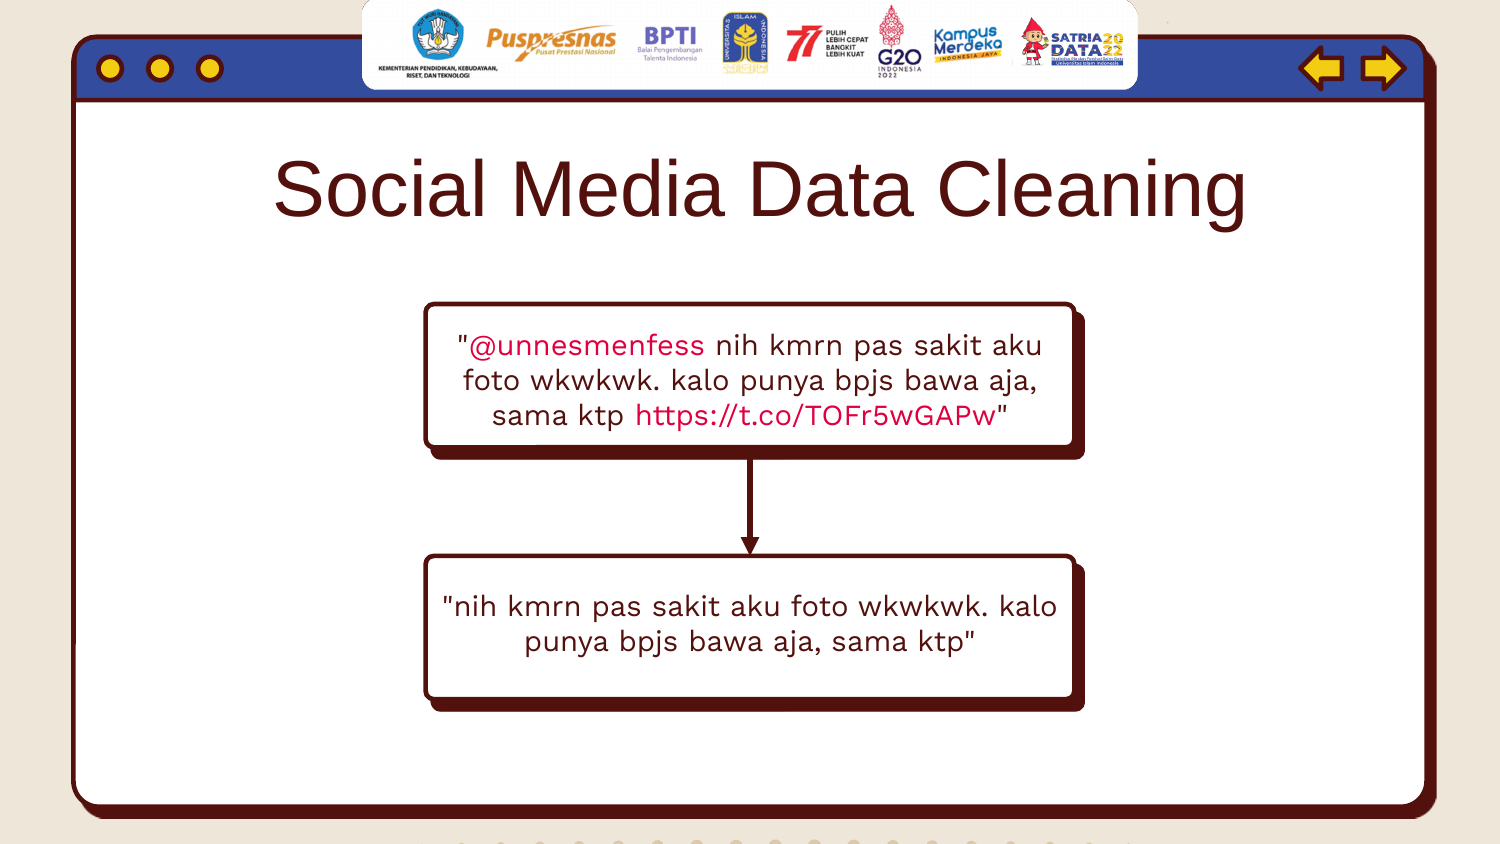

Social Media Data Cleaning

"@unnesmenfess nih kmrn pas sakit aku foto wkwkwk. kalo punya bpjs bawa aja, sama ktp https://t.co/TOFr5wGAPw"

"nih kmrn pas sakit aku foto wkwkwk. kalo punya bpjs bawa aja, sama ktp"